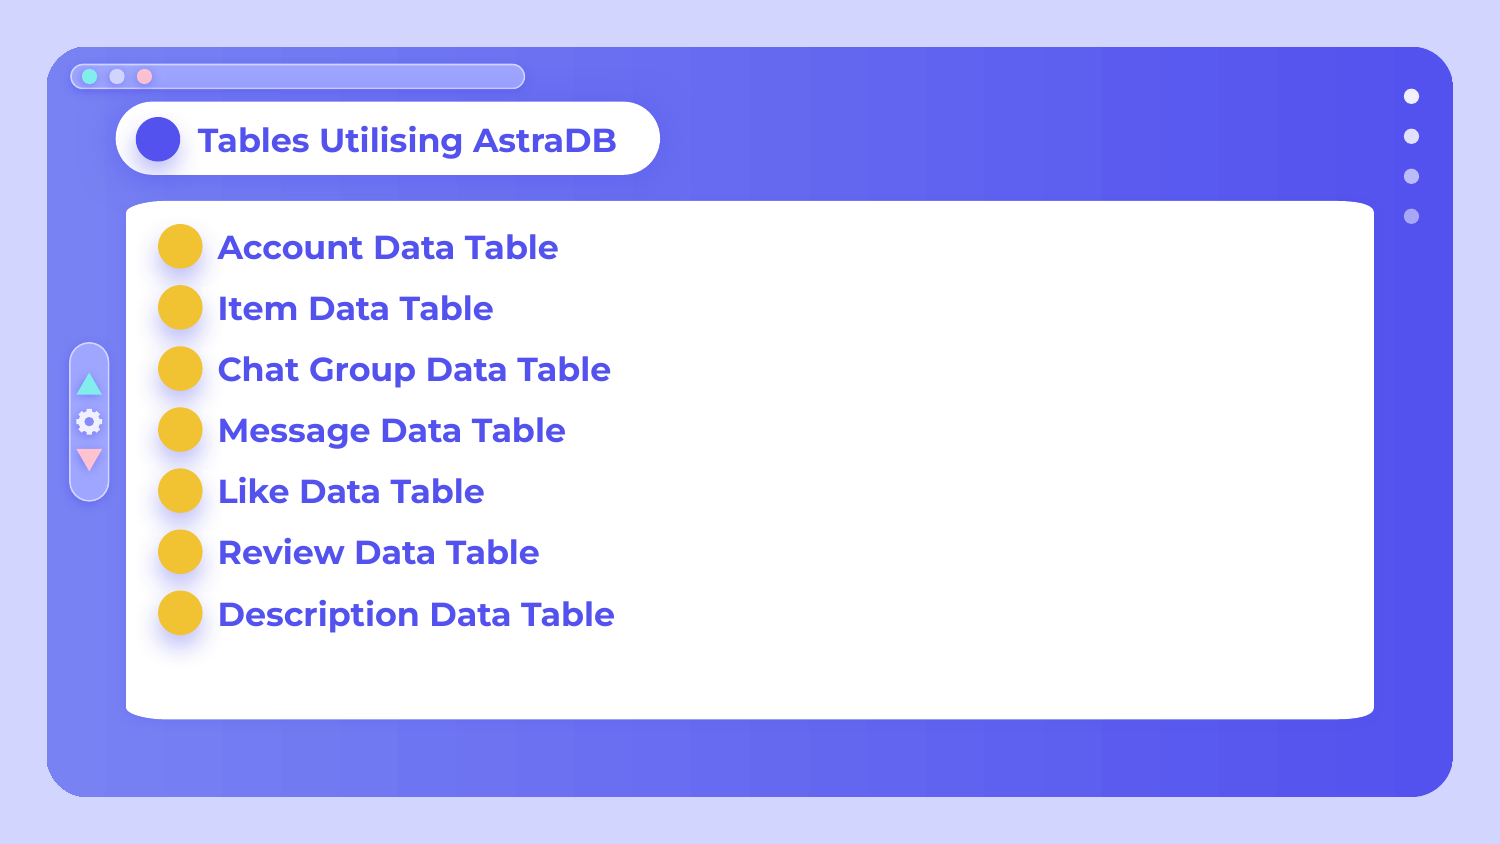

# Tables Utilising AstraDB

Account Data Table

Item Data Table

Chat Group Data Table

Message Data Table

Like Data Table

Review Data Table

Description Data Table